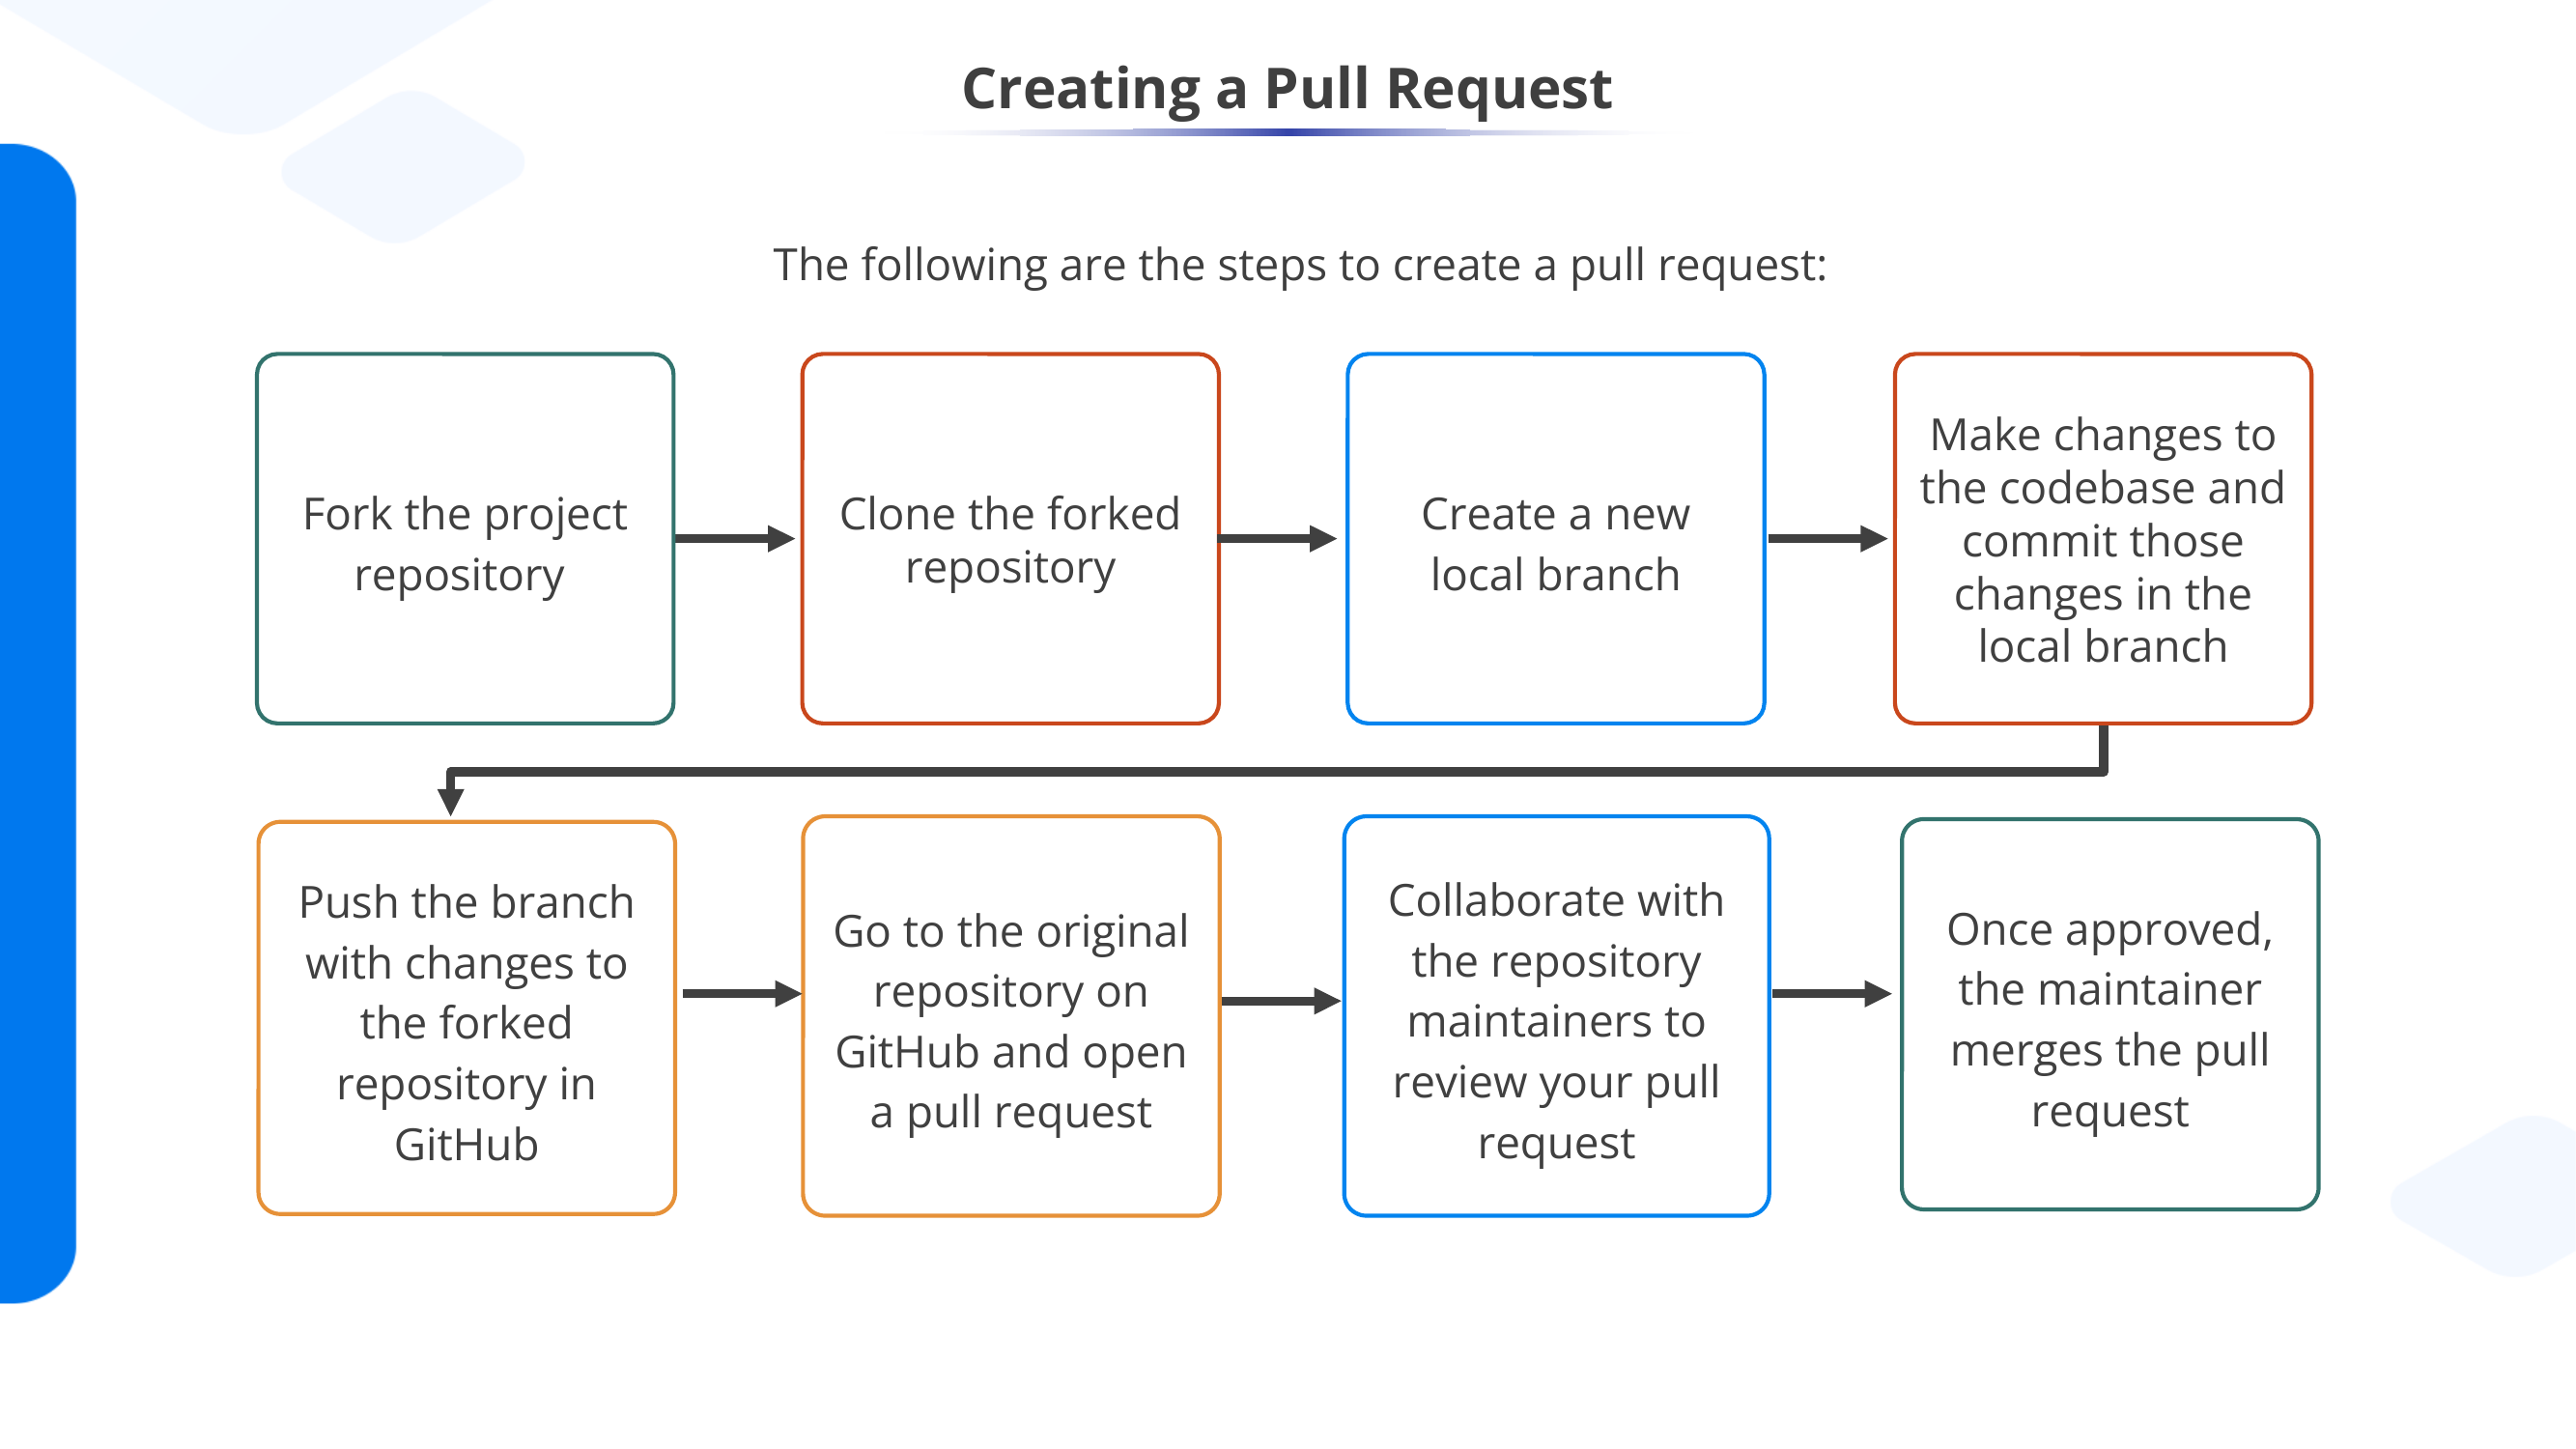

Creating a Pull Request

The following are the steps to create a pull request:
Fork the project repository
Clone the forked repository
Create a new local branch
Make changes to the codebase and commit those changes in the local branch

Collaborate with the repository maintainers to review your pull request
Go to the original repository on GitHub and open a pull request
Once approved, the maintainer merges the pull request
Push the branch with changes to the forked repository in GitHub